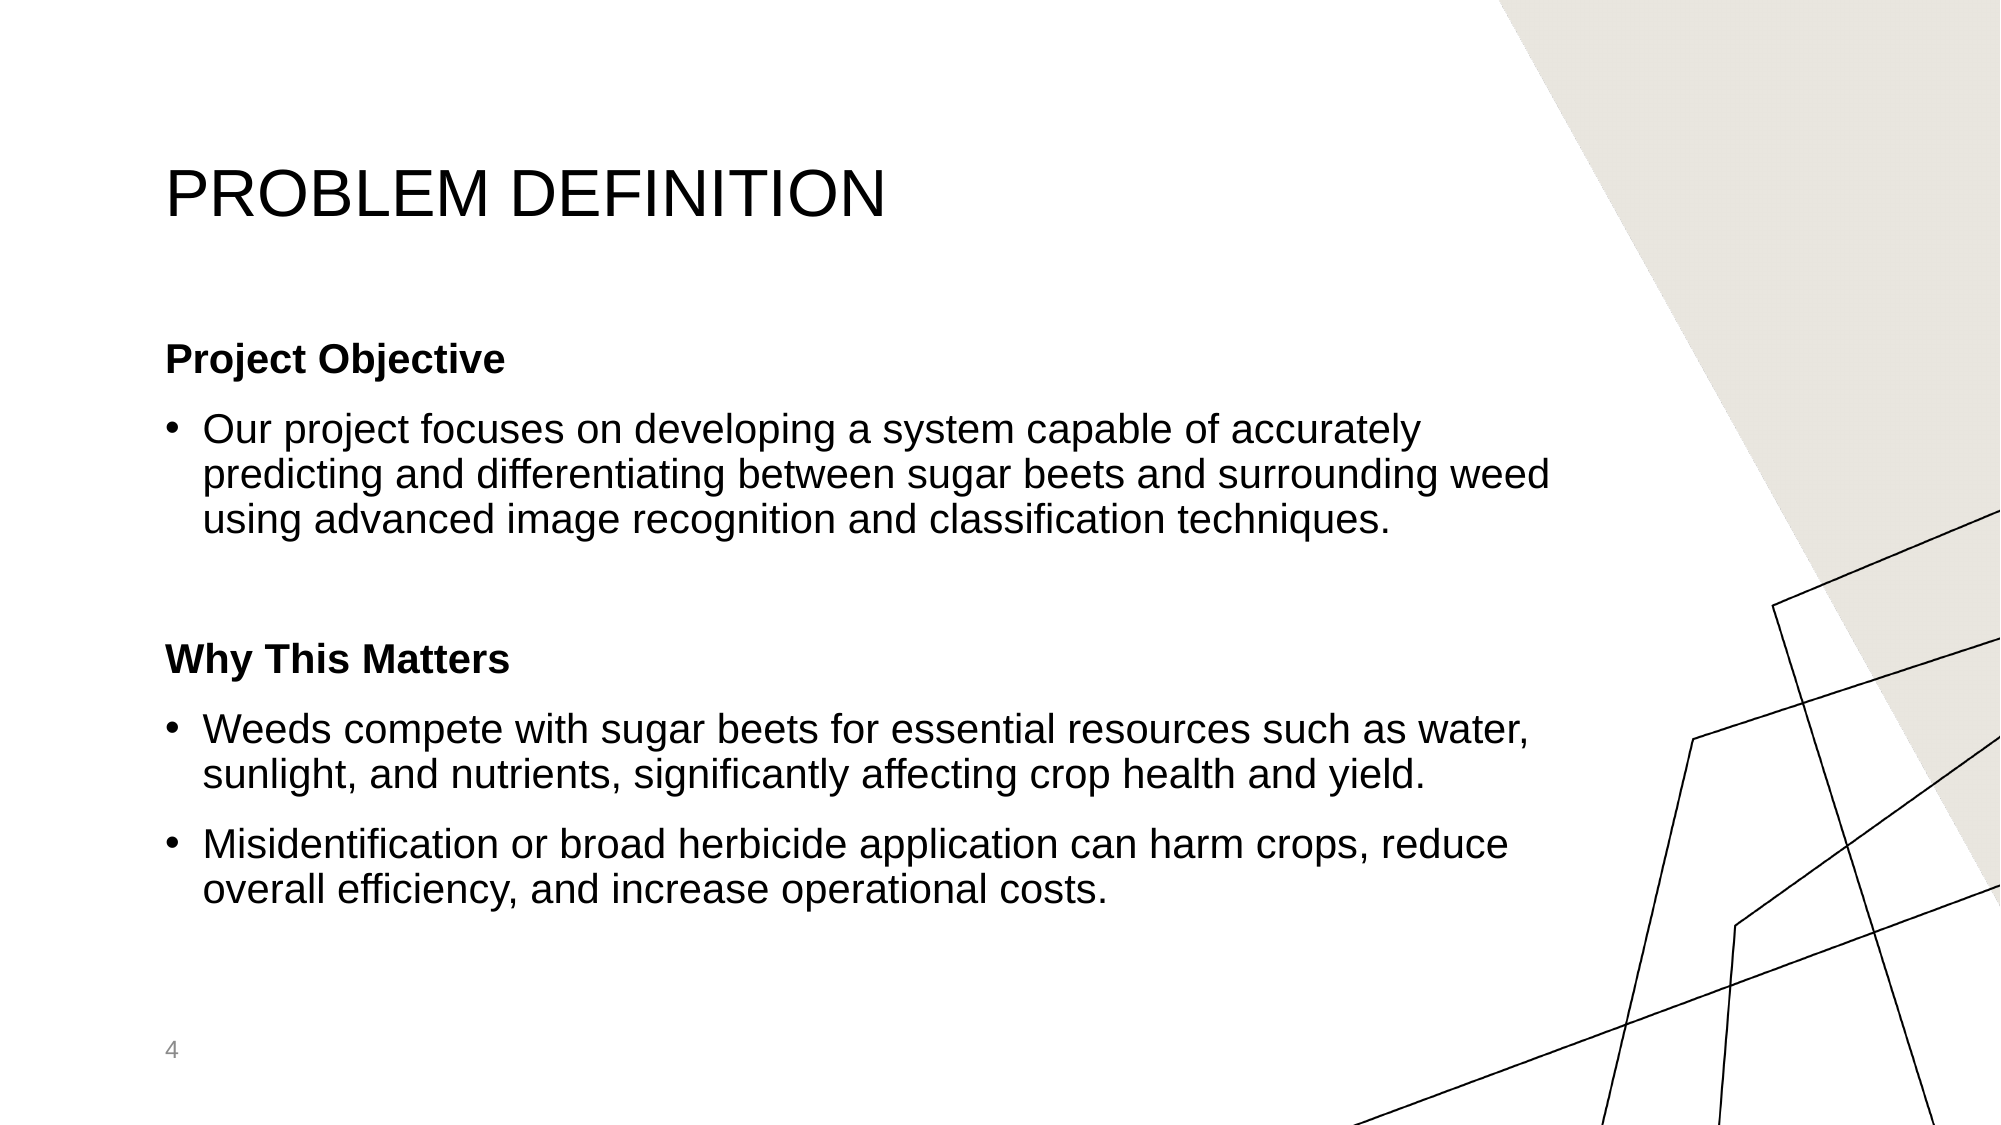

# Problem definition
Project Objective
Our project focuses on developing a system capable of accurately predicting and differentiating between sugar beets and surrounding weed using advanced image recognition and classification techniques.

Why This Matters
Weeds compete with sugar beets for essential resources such as water, sunlight, and nutrients, significantly affecting crop health and yield.
Misidentification or broad herbicide application can harm crops, reduce overall efficiency, and increase operational costs.

4